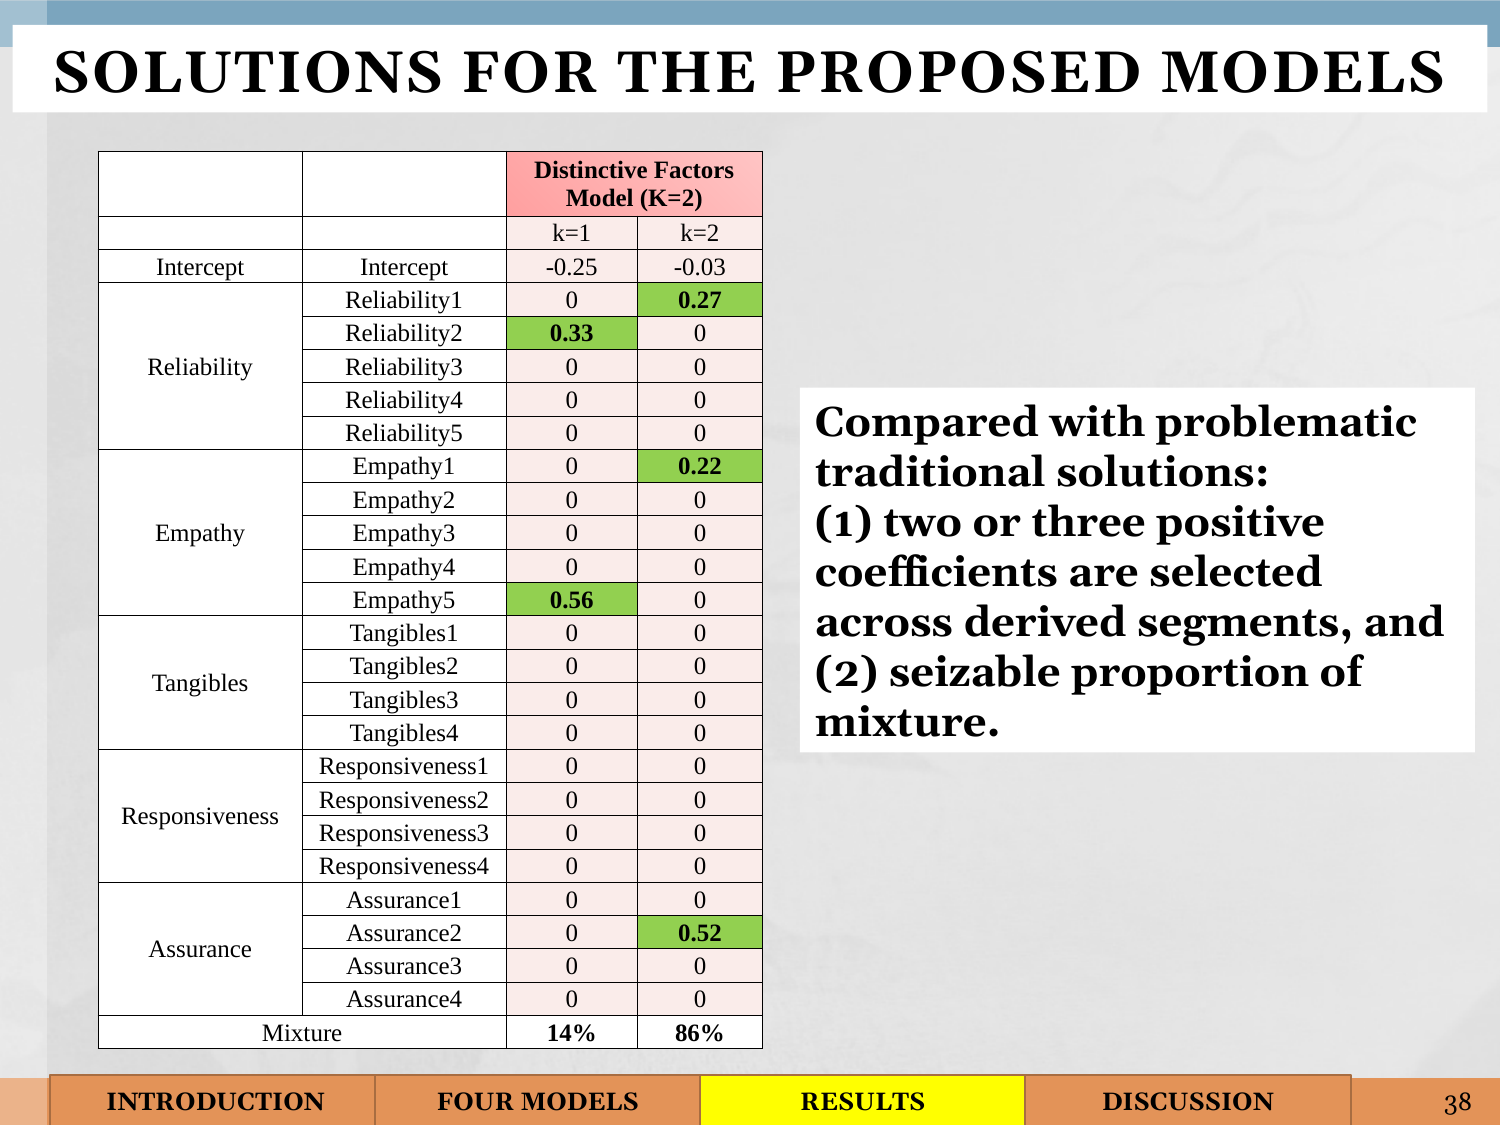

# SOLUTIONS FOR THE PROPOSED MODELS
|  |  | Distinctive Factors Model (K=2) |  |
| --- | --- | --- | --- |
|  |  | k=1 | k=2 |
| Intercept | Intercept | -0.25 | -0.03 |
| Reliability | Reliability1 | 0 | 0.27 |
|  | Reliability2 | 0.33 | 0 |
|  | Reliability3 | 0 | 0 |
|  | Reliability4 | 0 | 0 |
|  | Reliability5 | 0 | 0 |
| Empathy | Empathy1 | 0 | 0.22 |
|  | Empathy2 | 0 | 0 |
|  | Empathy3 | 0 | 0 |
|  | Empathy4 | 0 | 0 |
|  | Empathy5 | 0.56 | 0 |
| Tangibles | Tangibles1 | 0 | 0 |
|  | Tangibles2 | 0 | 0 |
|  | Tangibles3 | 0 | 0 |
|  | Tangibles4 | 0 | 0 |
| Responsiveness | Responsiveness1 | 0 | 0 |
|  | Responsiveness2 | 0 | 0 |
|  | Responsiveness3 | 0 | 0 |
|  | Responsiveness4 | 0 | 0 |
| Assurance | Assurance1 | 0 | 0 |
|  | Assurance2 | 0 | 0.52 |
|  | Assurance3 | 0 | 0 |
|  | Assurance4 | 0 | 0 |
| Mixture |  | 14% | 86% |
Compared with problematic traditional solutions:
(1) two or three positive coefficients are selected across derived segments, and
(2) seizable proportion of mixture.
INTRODUCTION
FOUR MODELS
RESULTS
DISCUSSION
38